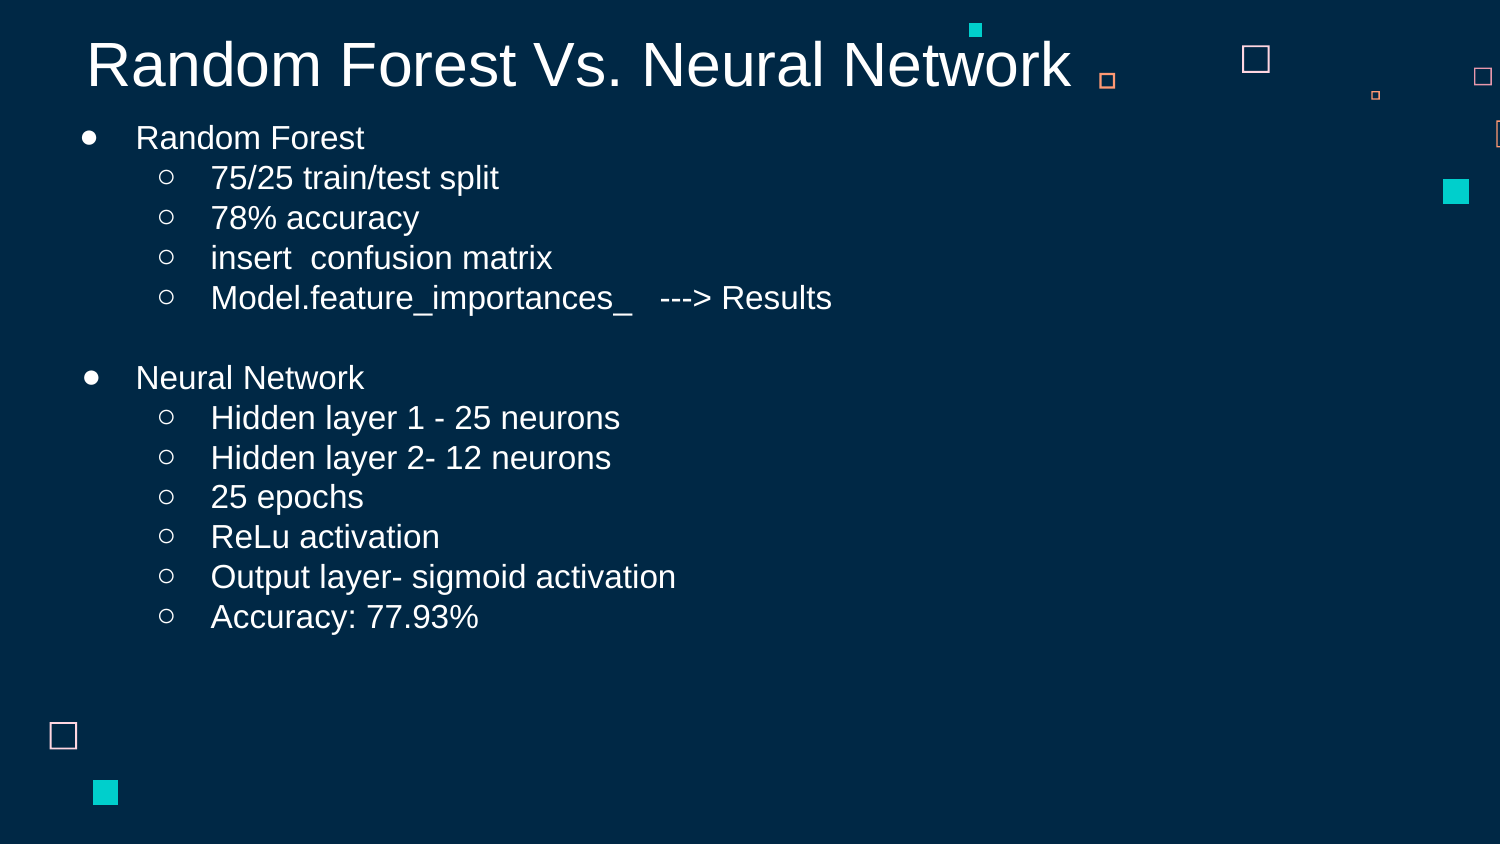

# Random Forest Vs. Neural Network
Random Forest
75/25 train/test split
78% accuracy
insert  confusion matrix
Model.feature_importances_   ---> Results

Neural Network
Hidden layer 1 - 25 neurons
Hidden layer 2- 12 neurons
25 epochs
ReLu activation
Output layer- sigmoid activation
Accuracy: 77.93%